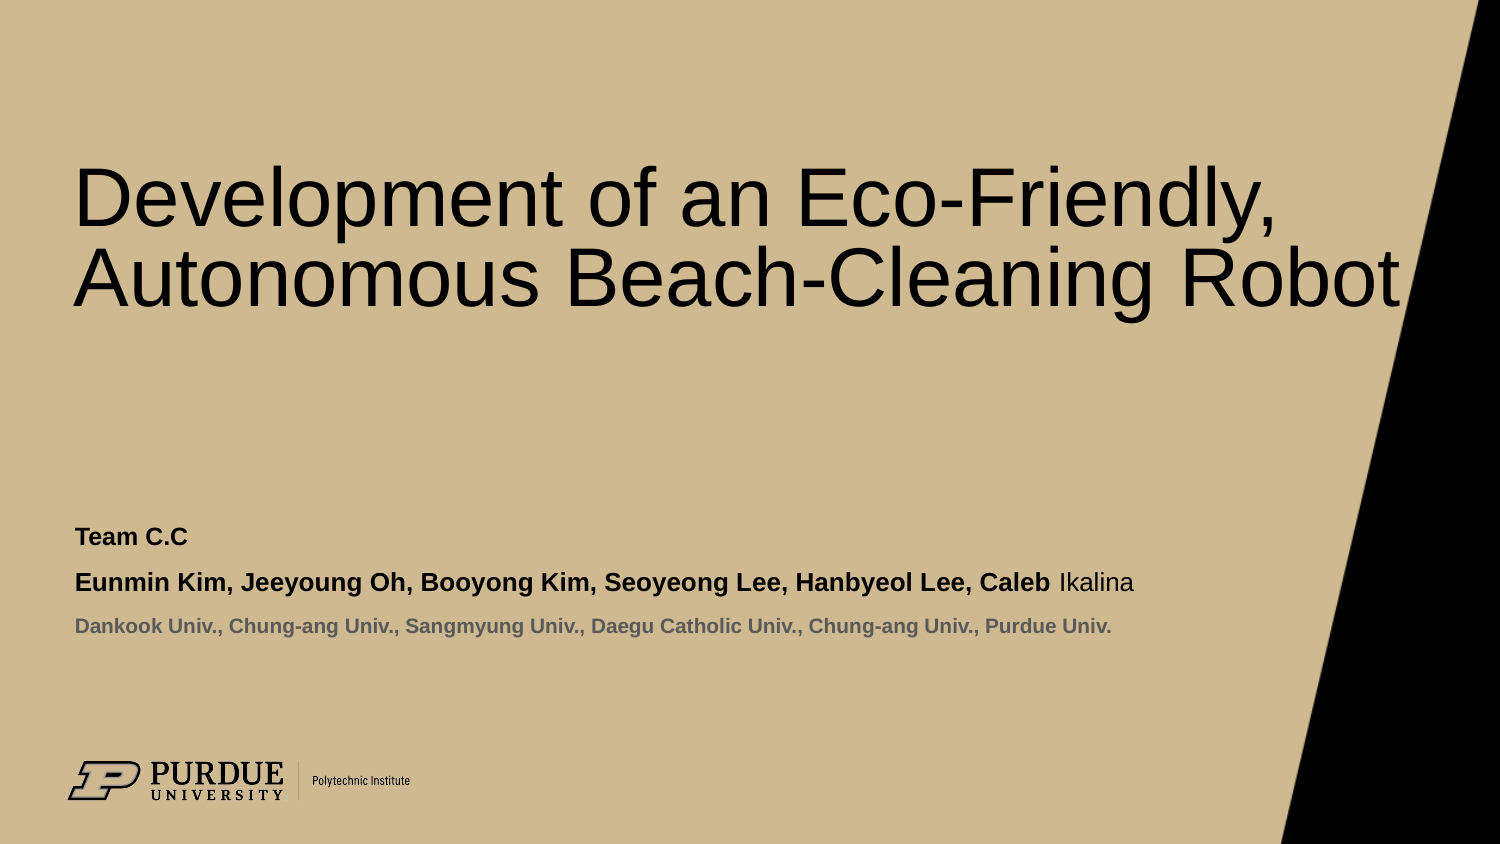

# Development of an Eco-Friendly, Autonomous Beach-Cleaning Robot
Team C.C
Eunmin Kim, Jeeyoung Oh, Booyong Kim, Seoyeong Lee, Hanbyeol Lee, Caleb Ikalina
Dankook Univ., Chung-ang Univ., Sangmyung Univ., Daegu Catholic Univ., Chung-ang Univ., Purdue Univ.

1